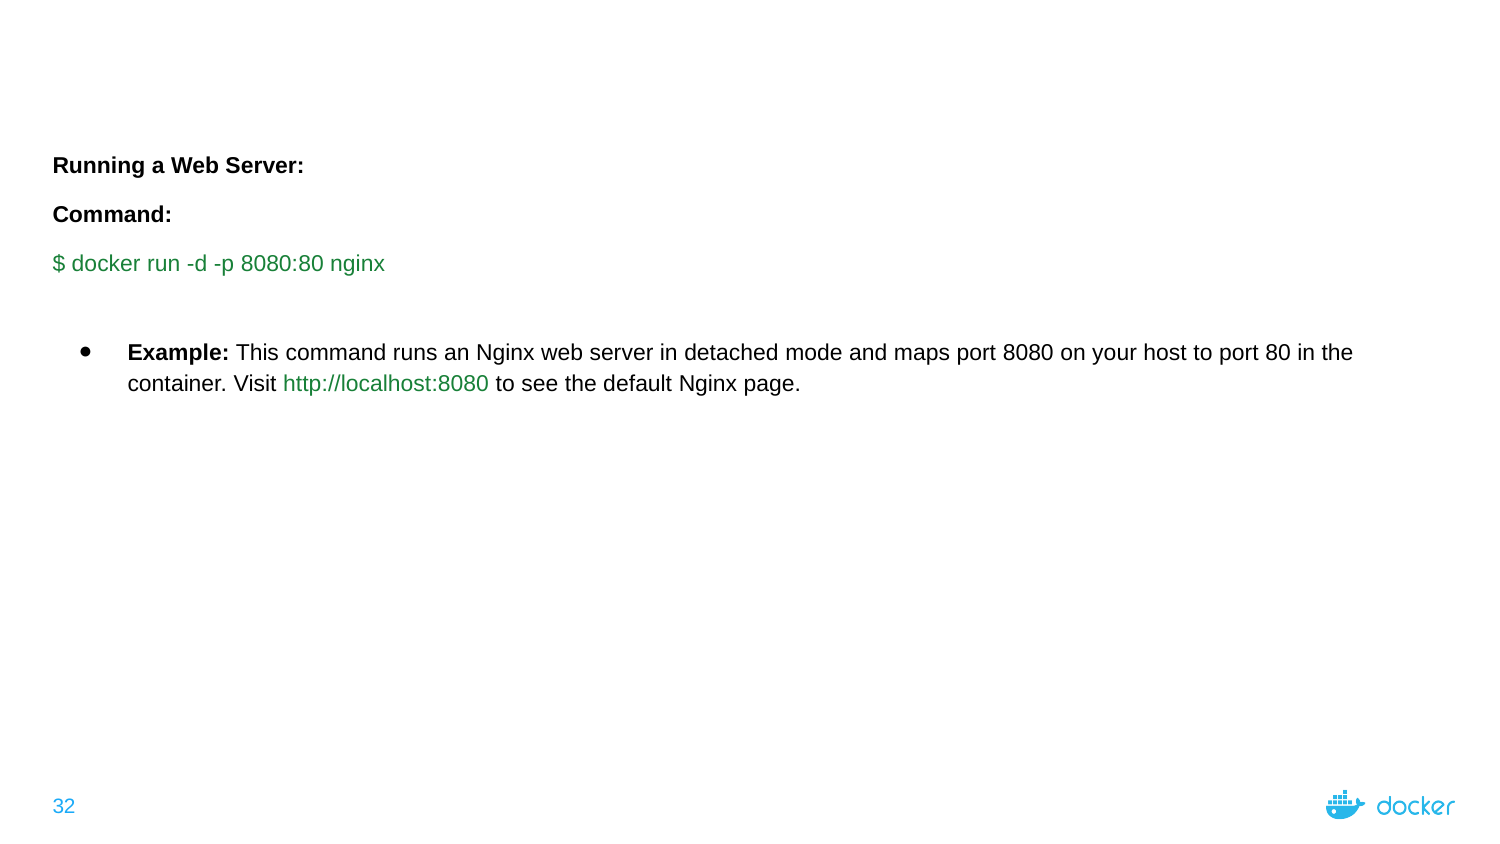

Running a Web Server:
Command:
$ docker run -d -p 8080:80 nginx

Example: This command runs an Nginx web server in detached mode and maps port 8080 on your host to port 80 in the container. Visit http://localhost:8080 to see the default Nginx page.

32